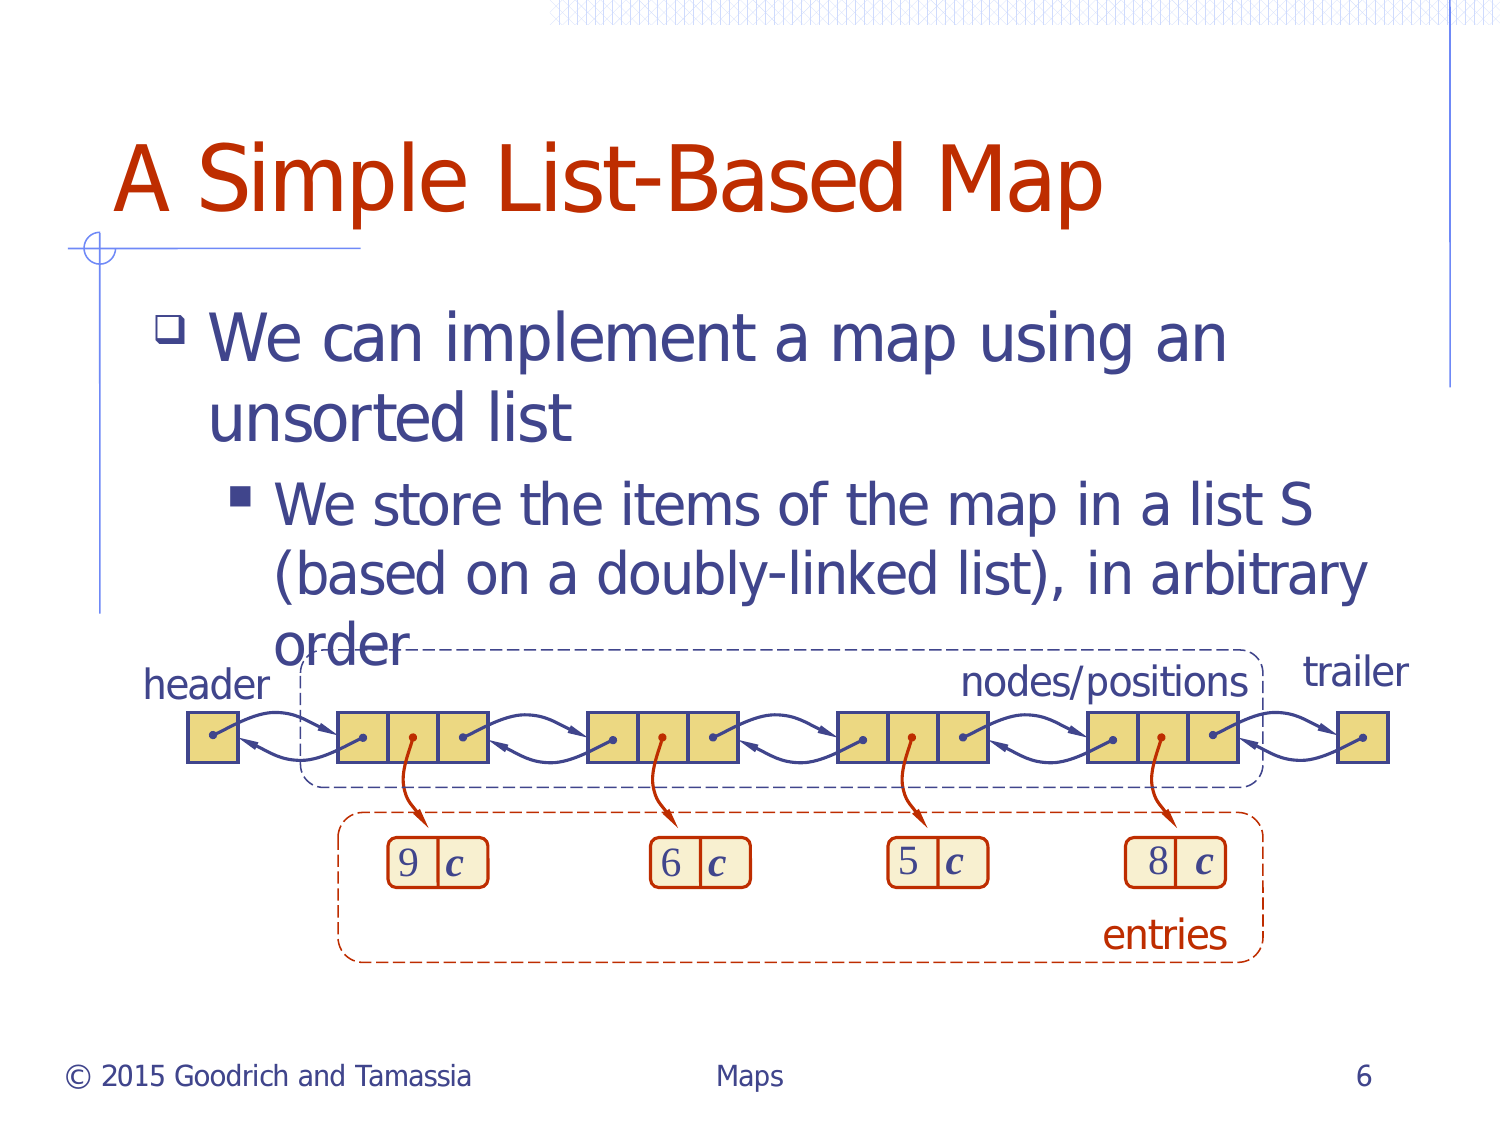

# A Simple List-Based Map
We can implement a map using an unsorted list
We store the items of the map in a list S (based on a doubly-linked list), in arbitrary order
trailer
nodes/positions
header

c
c
5
8
c
c
9
6

entries
© 2015 Goodrich and Tamassia
Maps
6